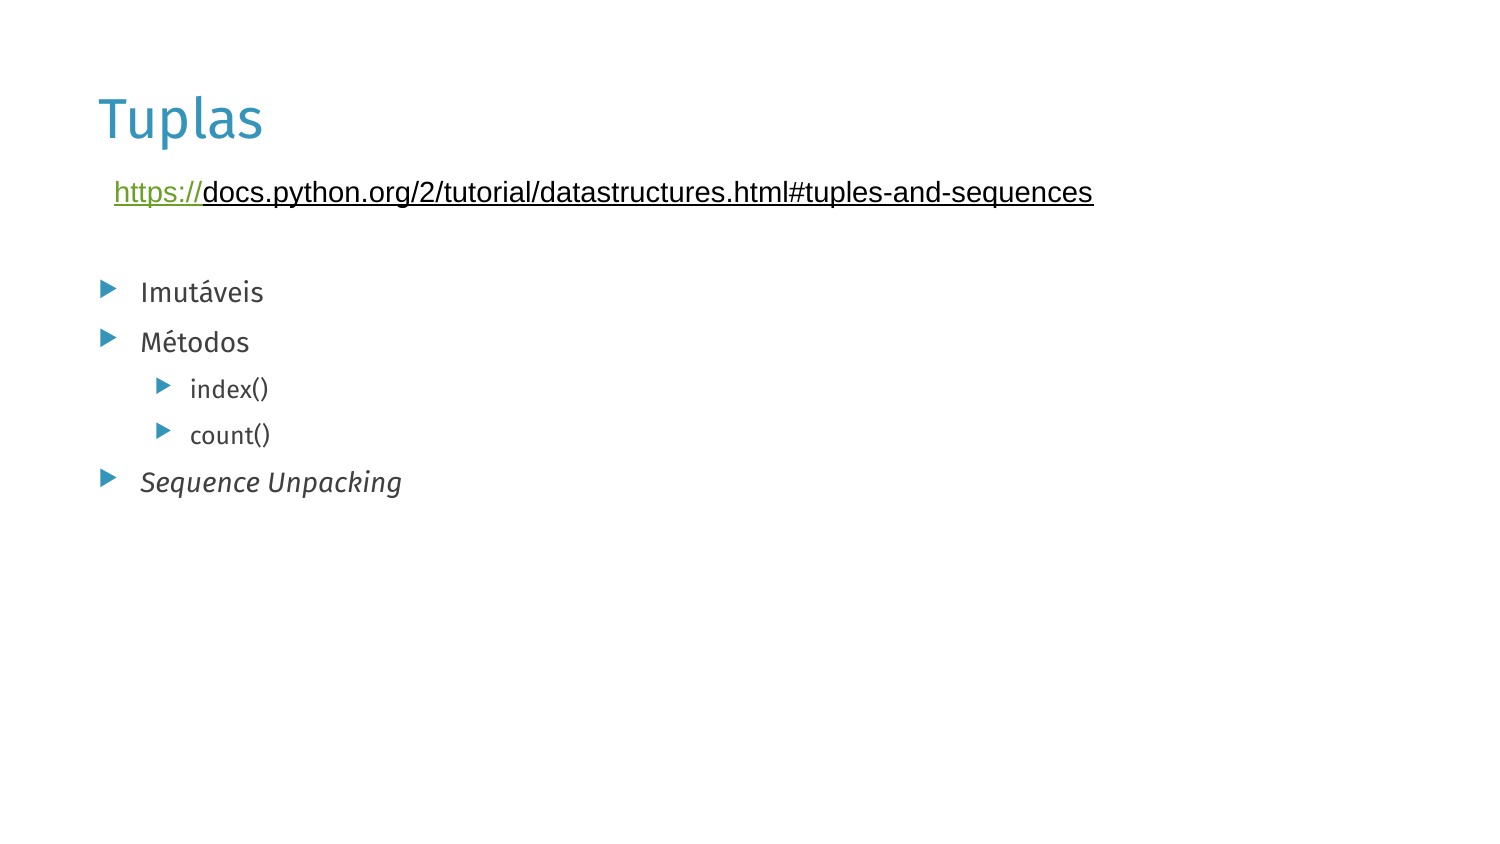

# Tuplas
https://docs.python.org/2/tutorial/datastructures.html#tuples-and-sequences
Imutáveis
Métodos
index()
count()
Sequence Unpacking